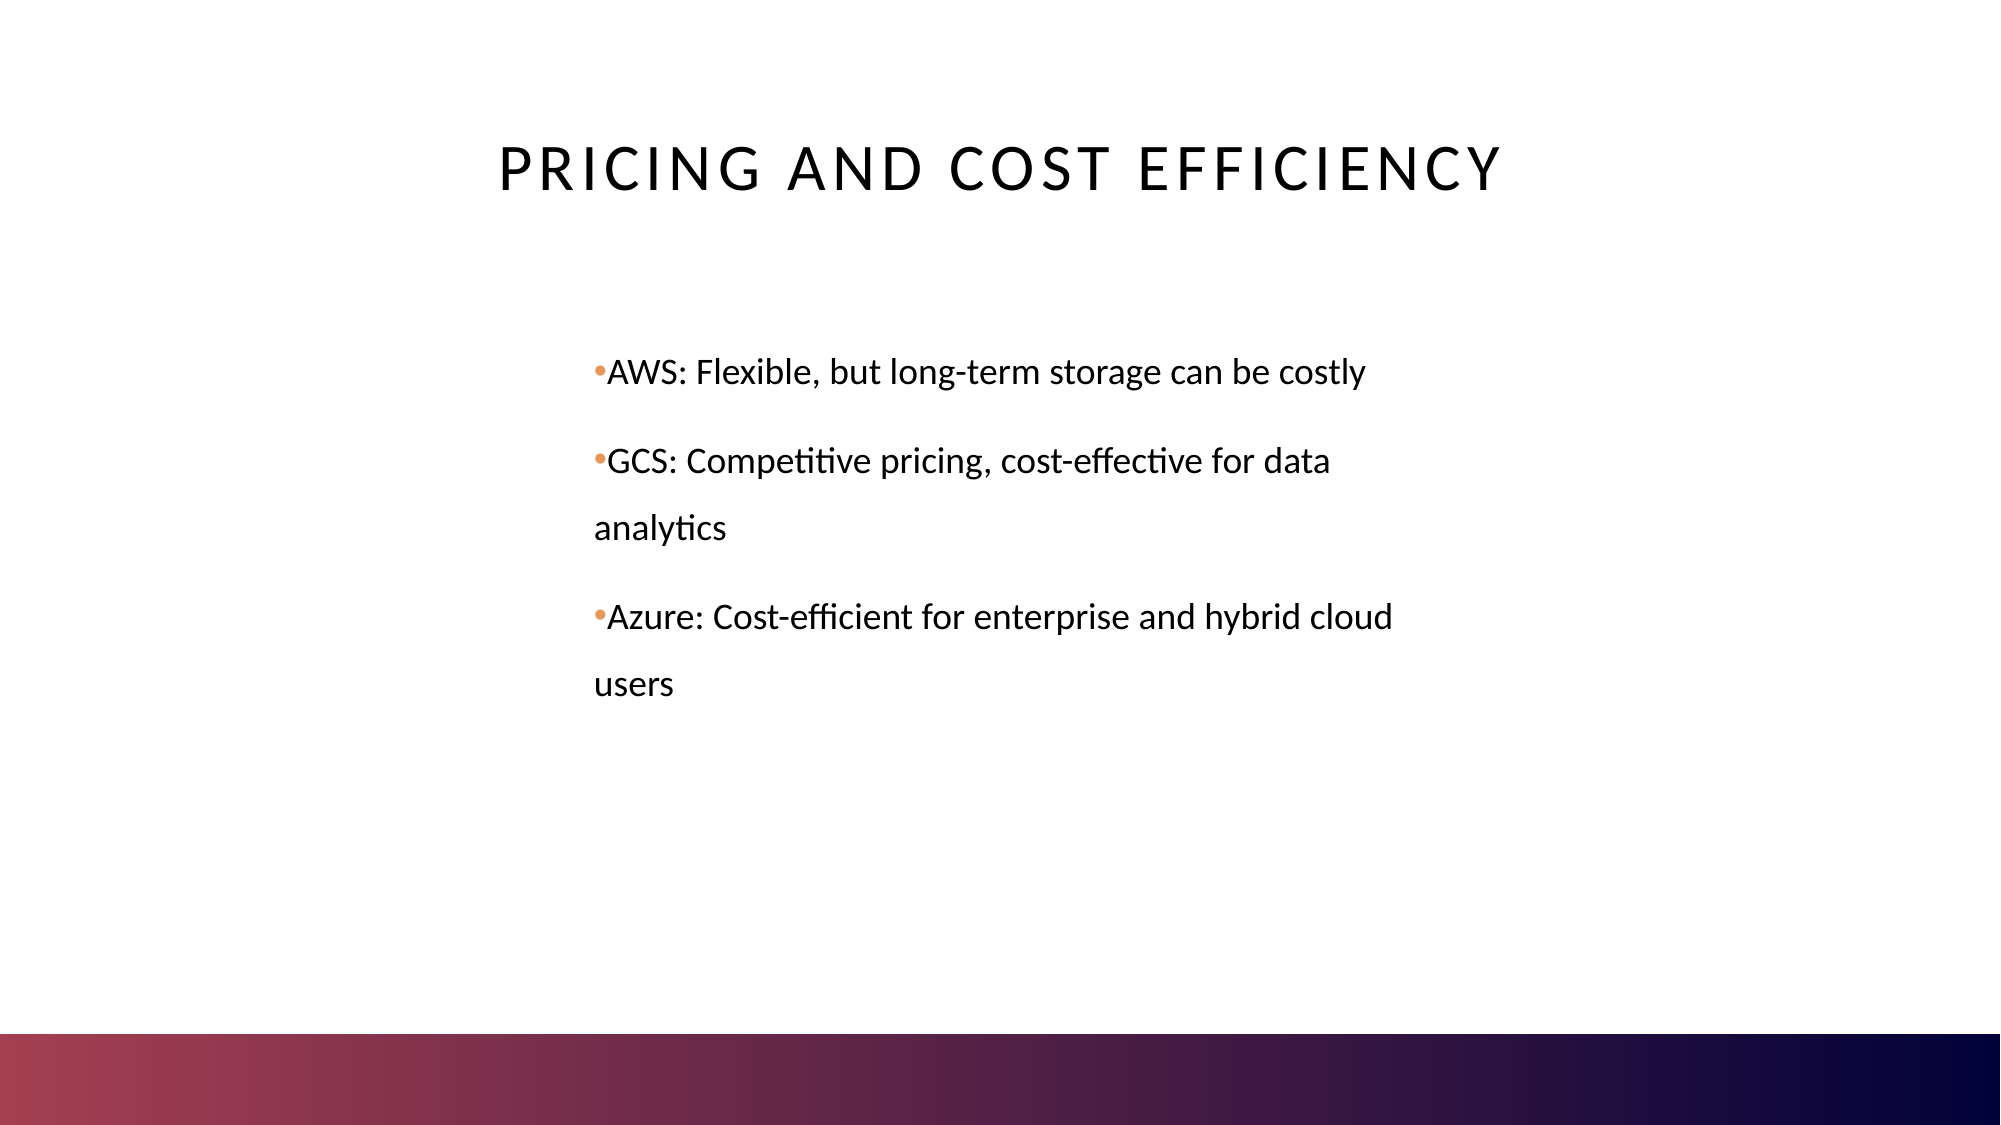

# Pricing and cost efficiency
AWS: Flexible, but long-term storage can be costly
GCS: Competitive pricing, cost-effective for data analytics
Azure: Cost-efficient for enterprise and hybrid cloud users